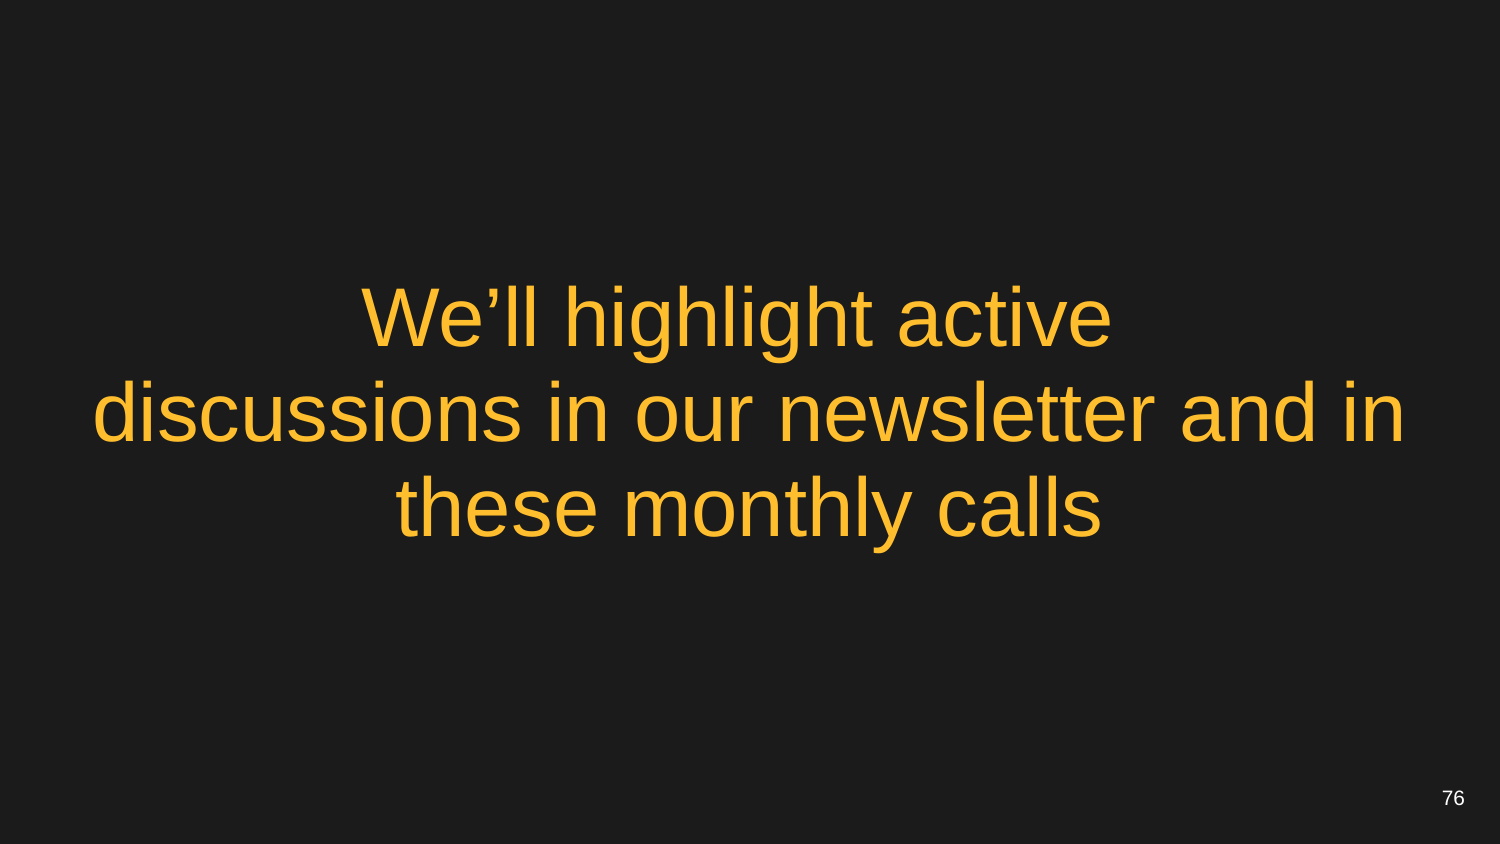

# We’ll highlight active discussions in our newsletter and in these monthly calls
76